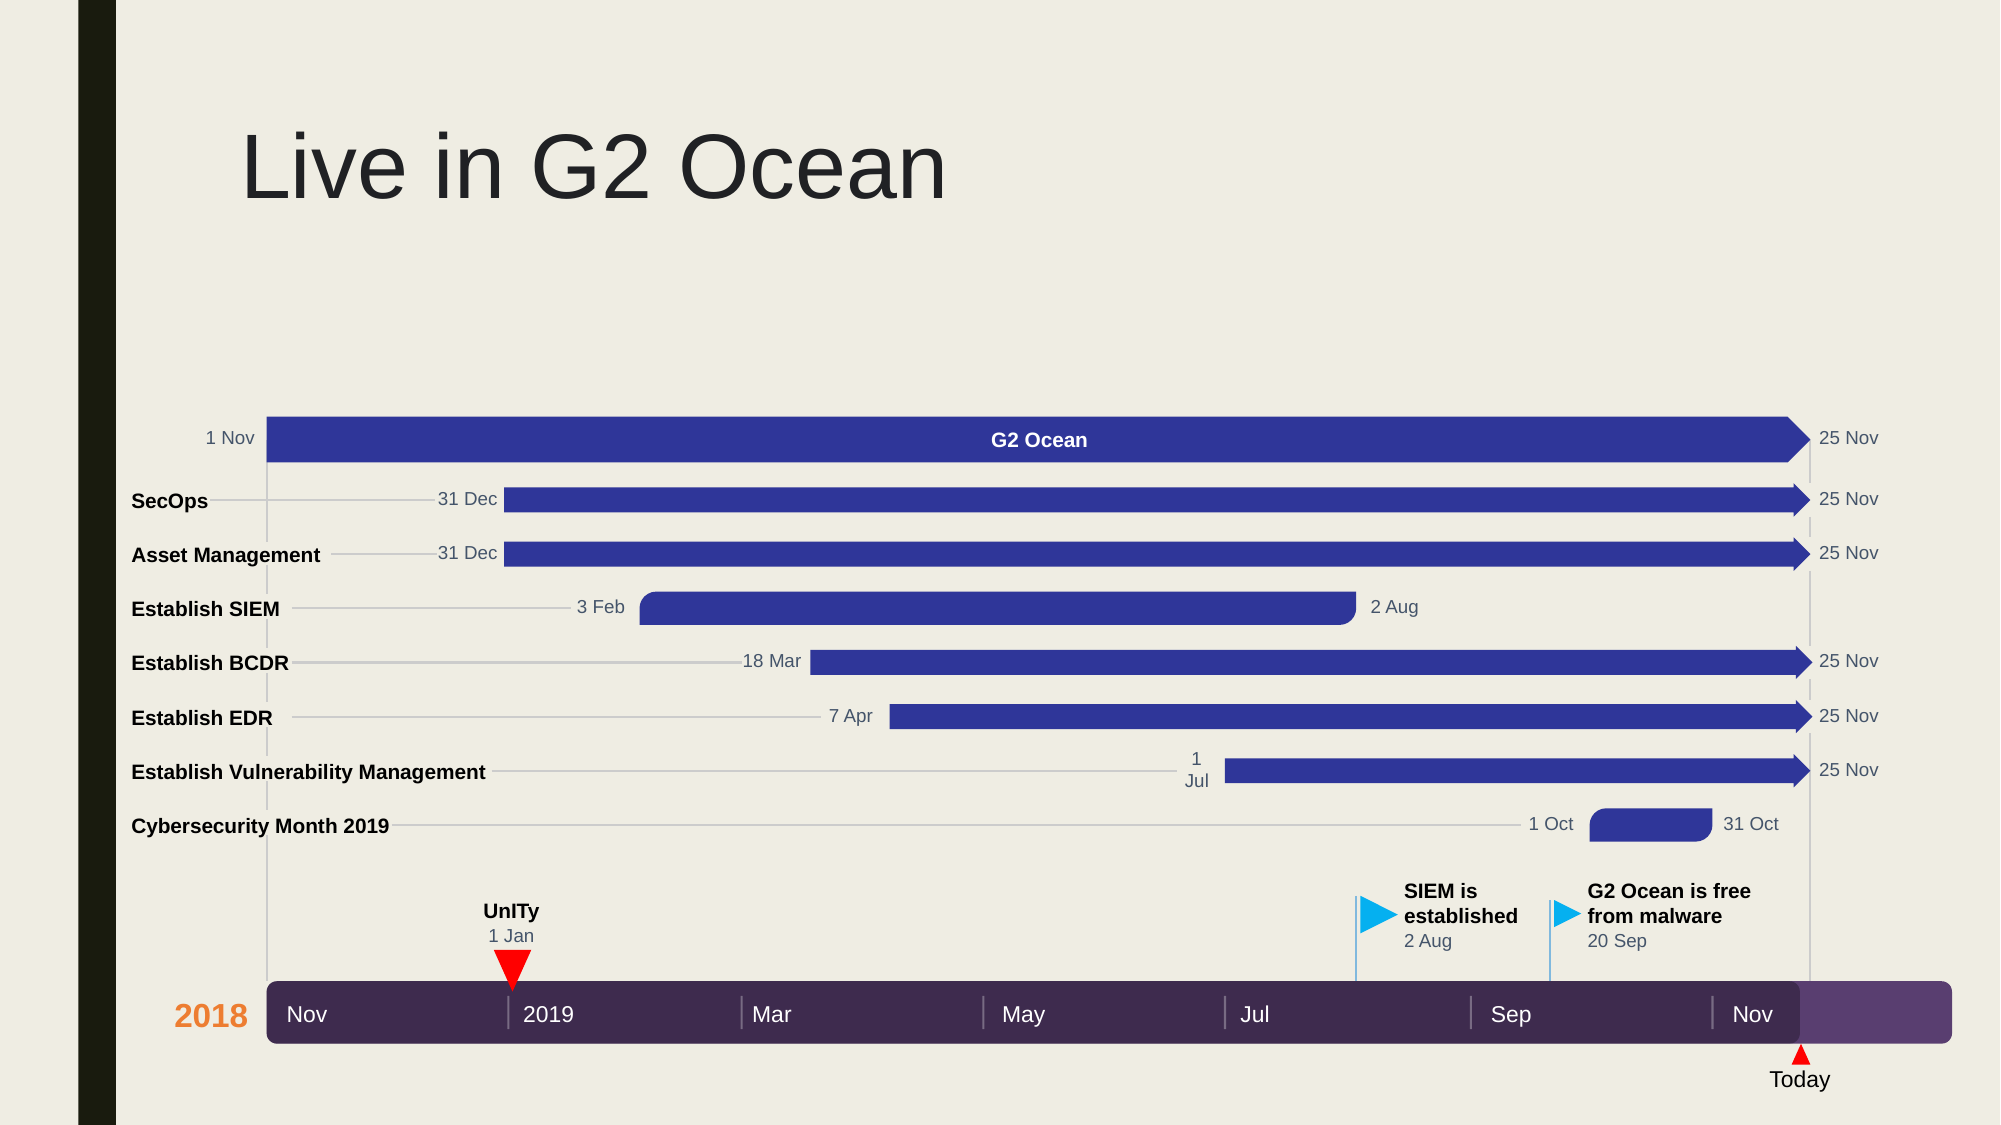

# Live in G2 Ocean

1 Nov
G2 Ocean
25 Nov

SecOps
31 Dec
25 Nov

Asset Management
31 Dec
25 Nov

Establish SIEM
3 Feb
2 Aug

Establish BCDR
18 Mar
25 Nov

Establish EDR
7 Apr
25 Nov

Establish Vulnerability Management
1 Jul
25 Nov

Cybersecurity Month 2019
1 Oct
31 Oct
SIEM is established
G2 Ocean is free from malware

UnITy

1 Jan
2 Aug
20 Sep

2018
Nov
2019
Mar
May
Jul
Sep
Nov

Today